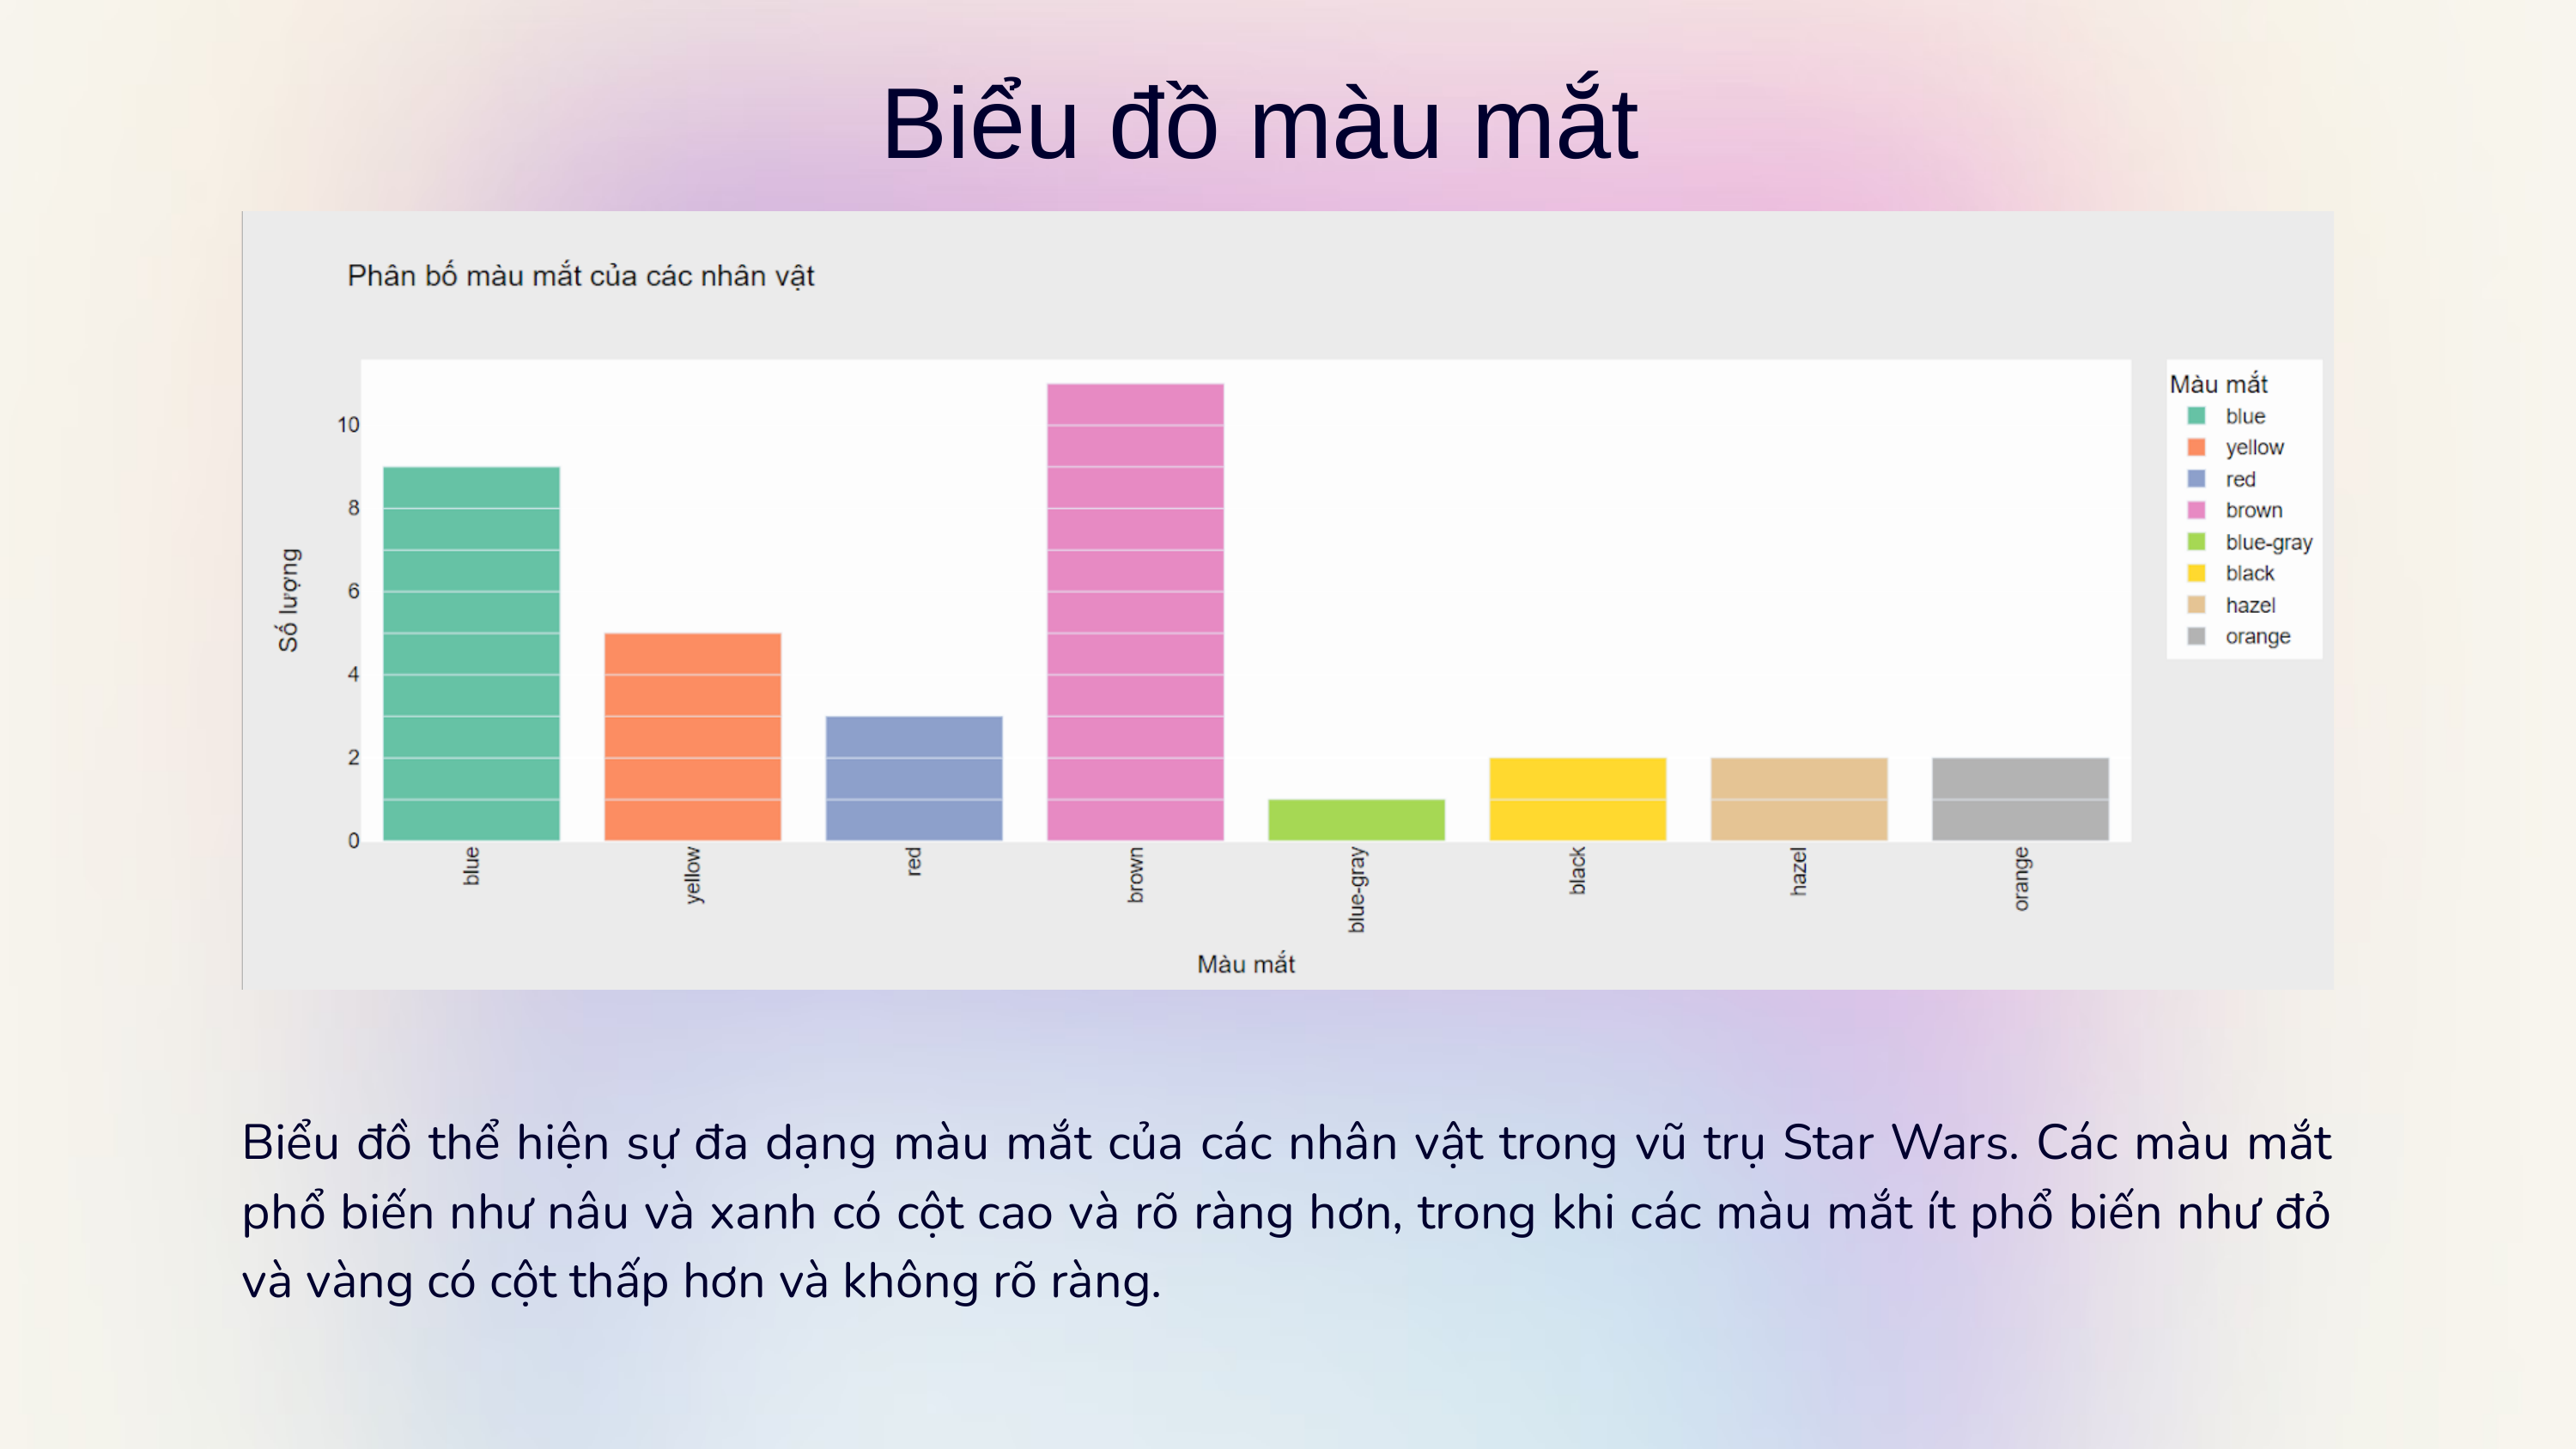

Biểu đồ màu mắt

Biểu đồ thể hiện sự đa dạng màu mắt của các nhân vật trong vũ trụ Star Wars. Các màu mắt phổ biến như nâu và xanh có cột cao và rõ ràng hơn, trong khi các màu mắt ít phổ biến như đỏ và vàng có cột thấp hơn và không rõ ràng.